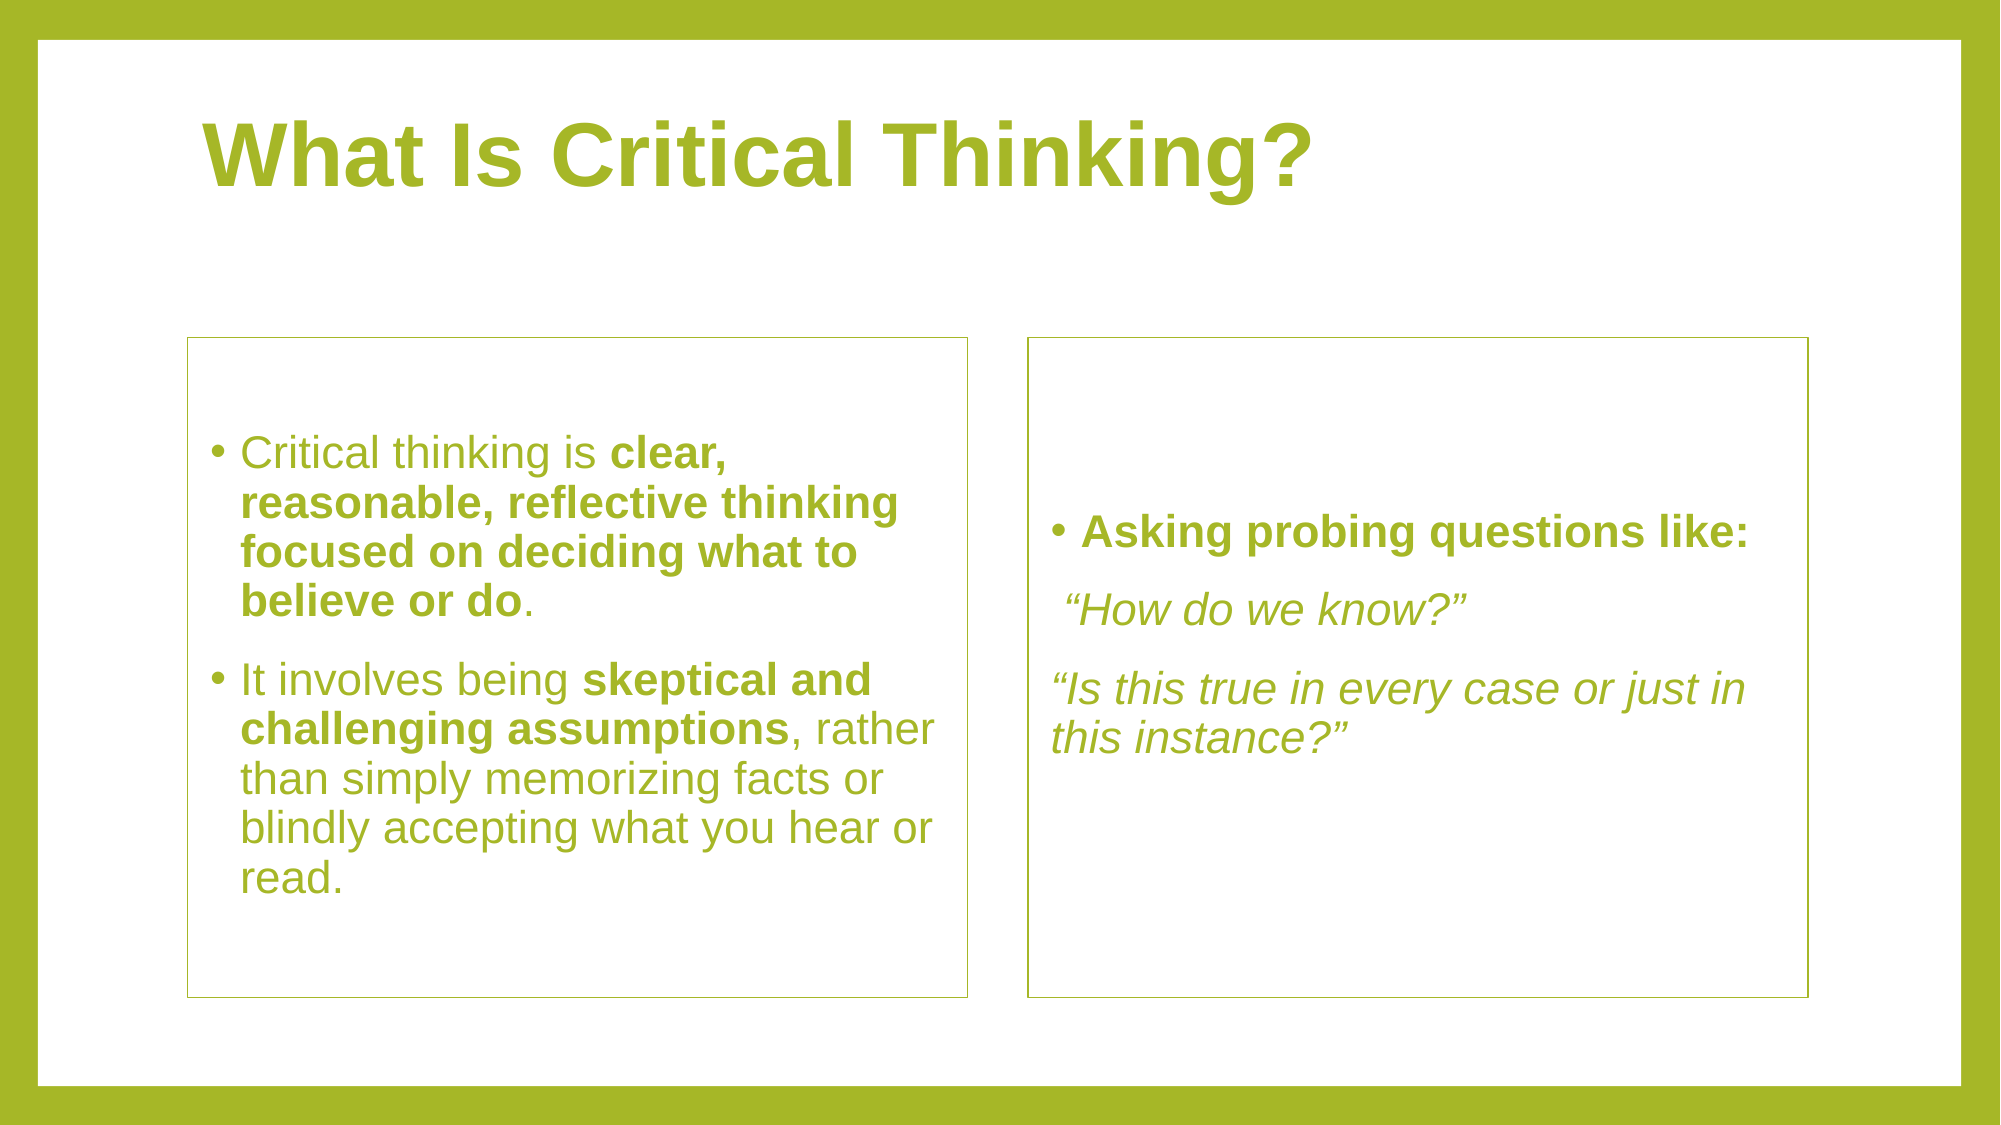

# What Is Critical Thinking?

Critical thinking is clear, reasonable, reflective thinking focused on deciding what to believe or do.
It involves being skeptical and challenging assumptions, rather than simply memorizing facts or blindly accepting what you hear or read.

Asking probing questions like:
 “How do we know?”
“Is this true in every case or just in this instance?”